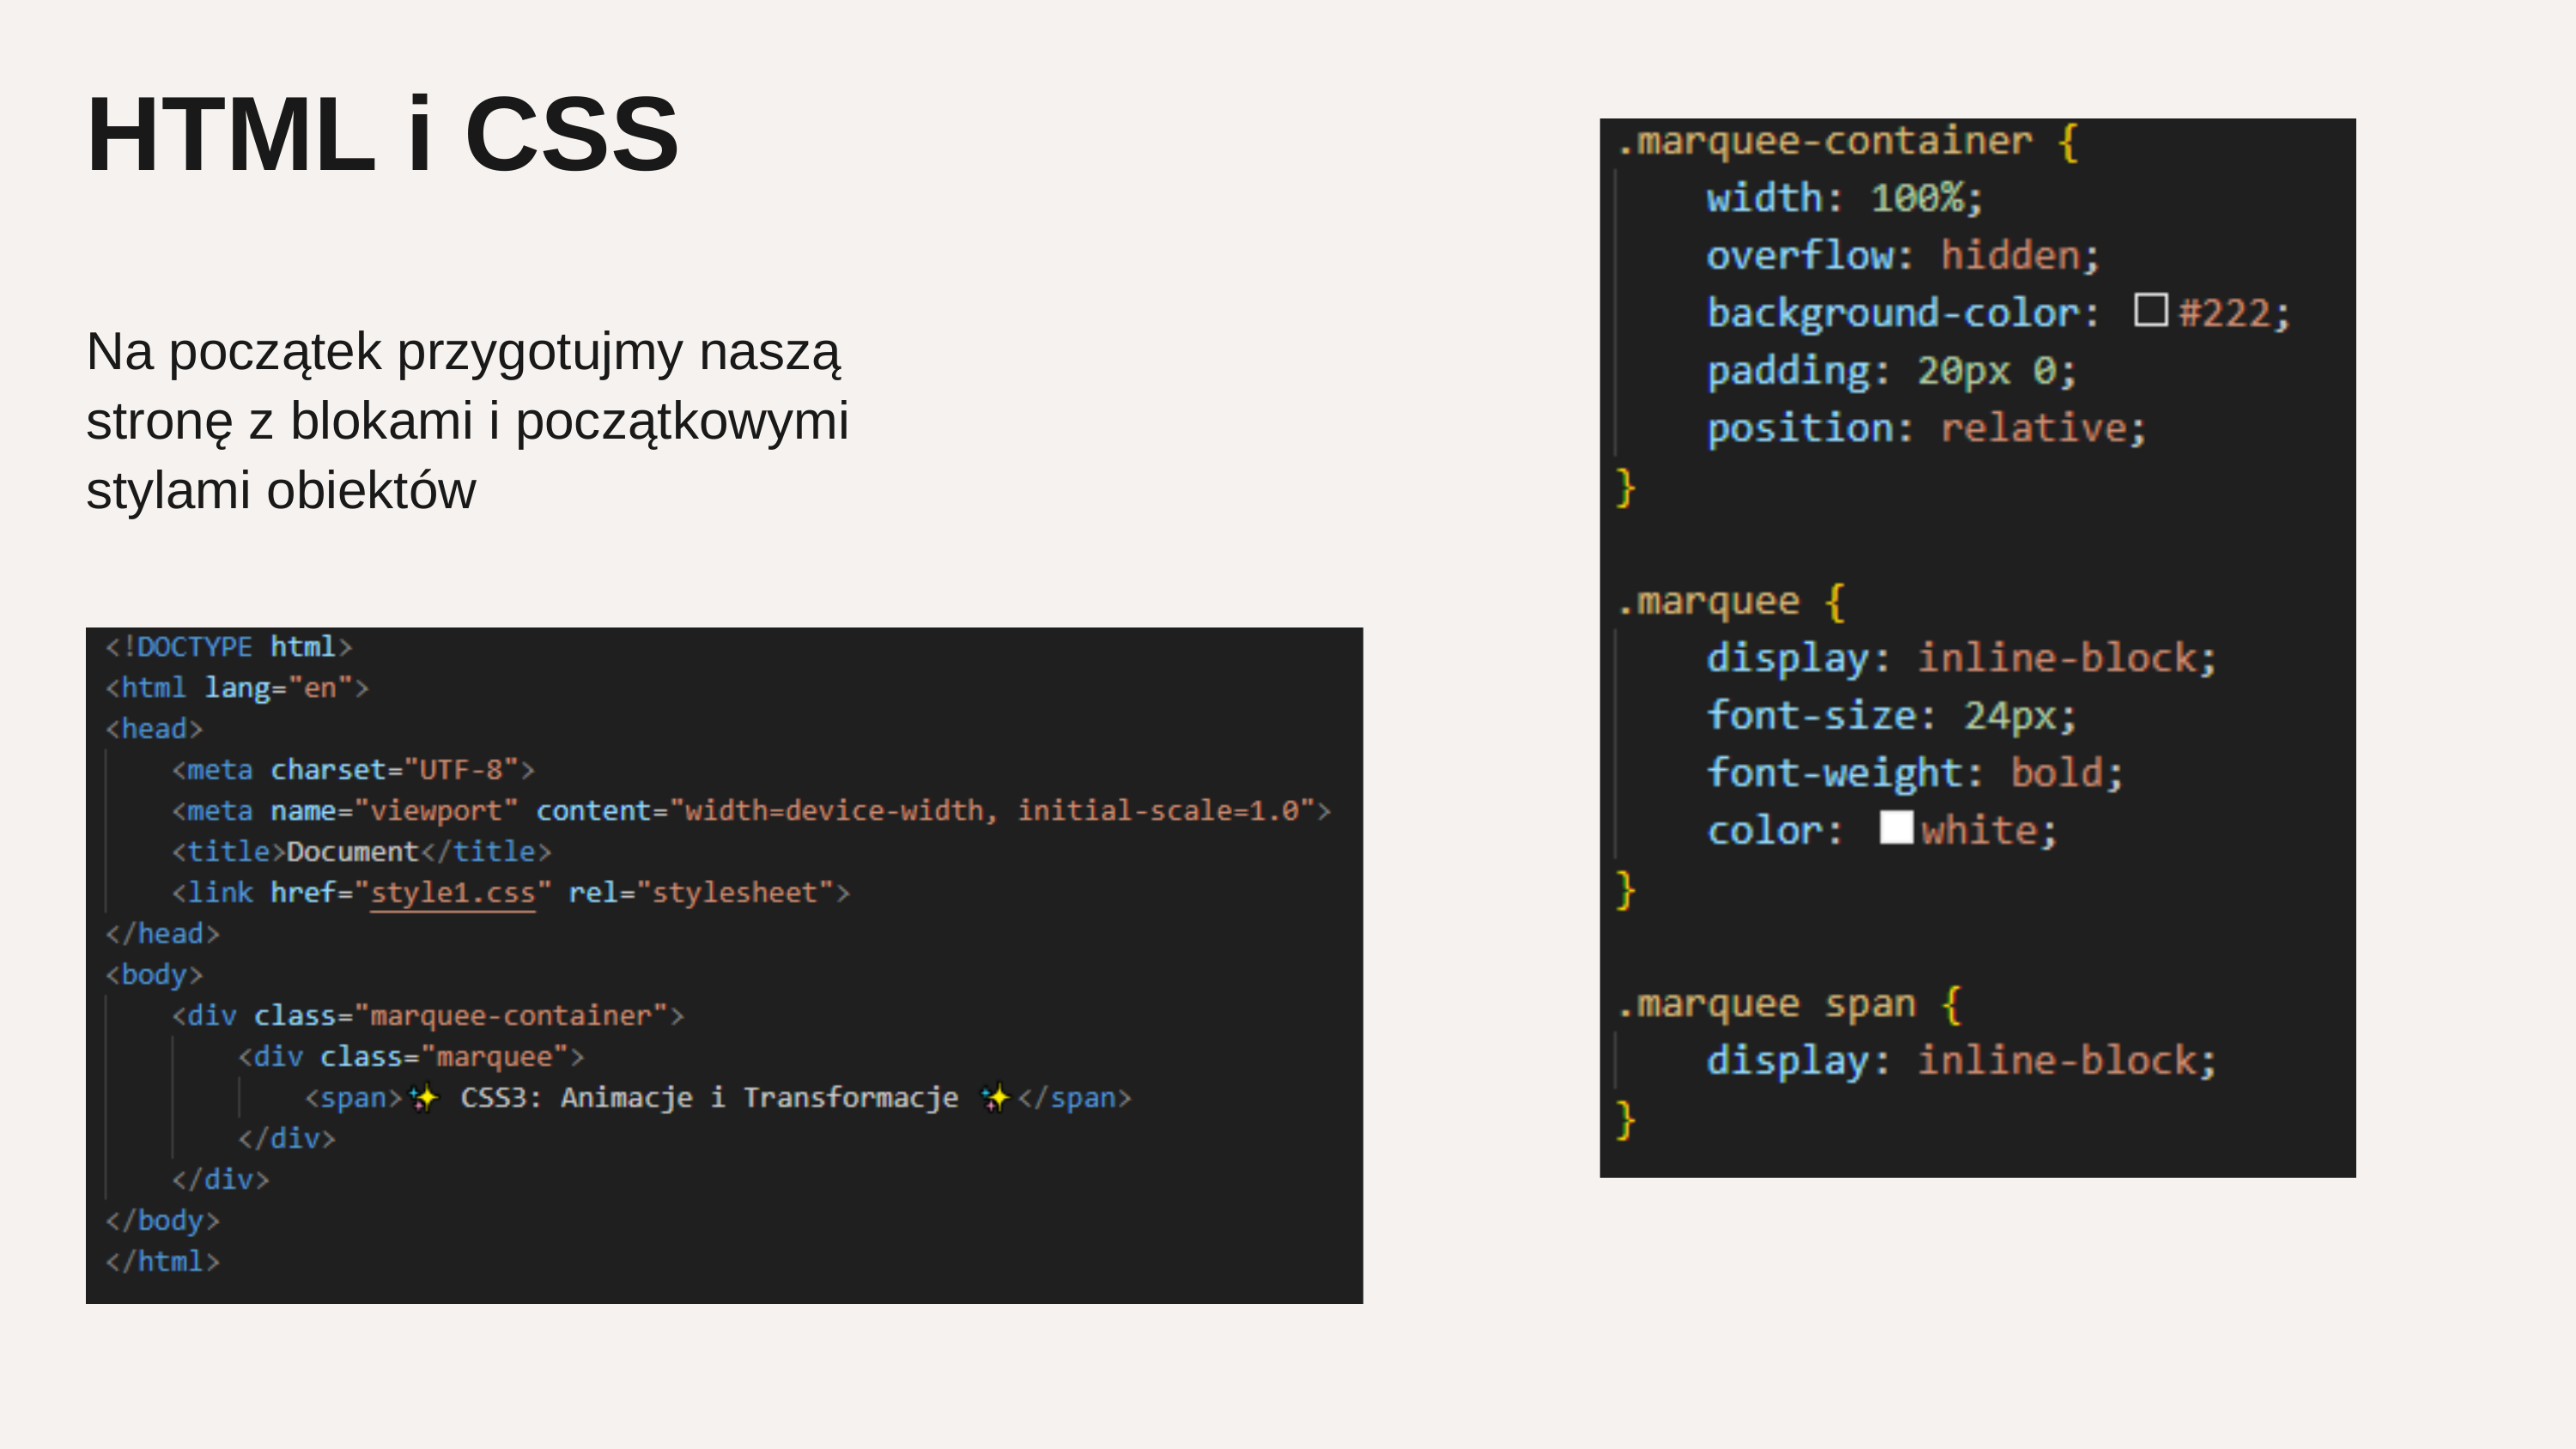

HTML i CSS
Na początek przygotujmy naszą stronę z blokami i początkowymi stylami obiektów